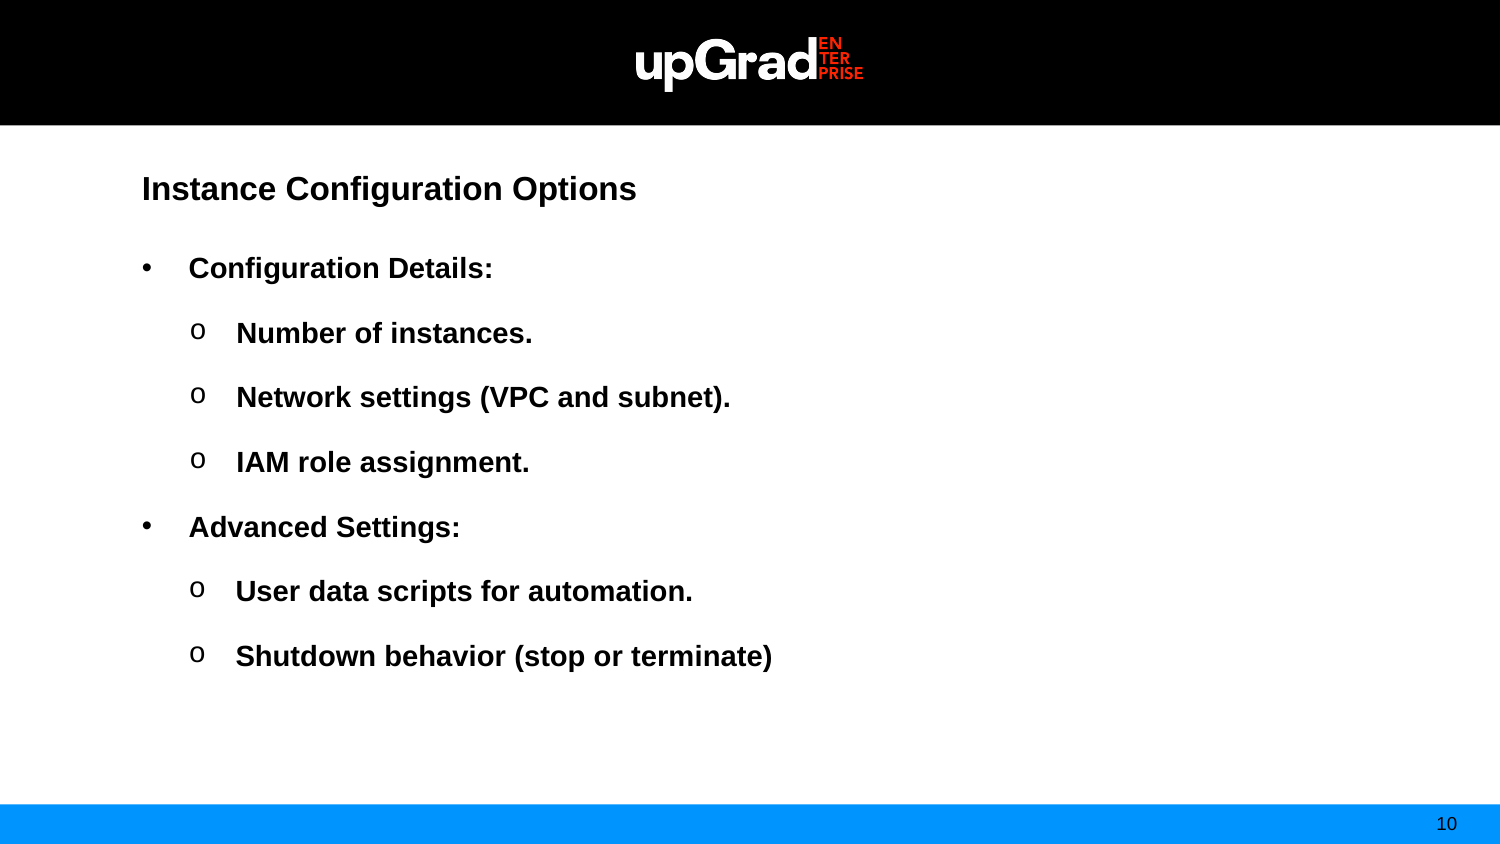

Instance Configuration Options
Configuration Details:
Number of instances.
Network settings (VPC and subnet).
IAM role assignment.
Advanced Settings:
User data scripts for automation.
Shutdown behavior (stop or terminate)
10